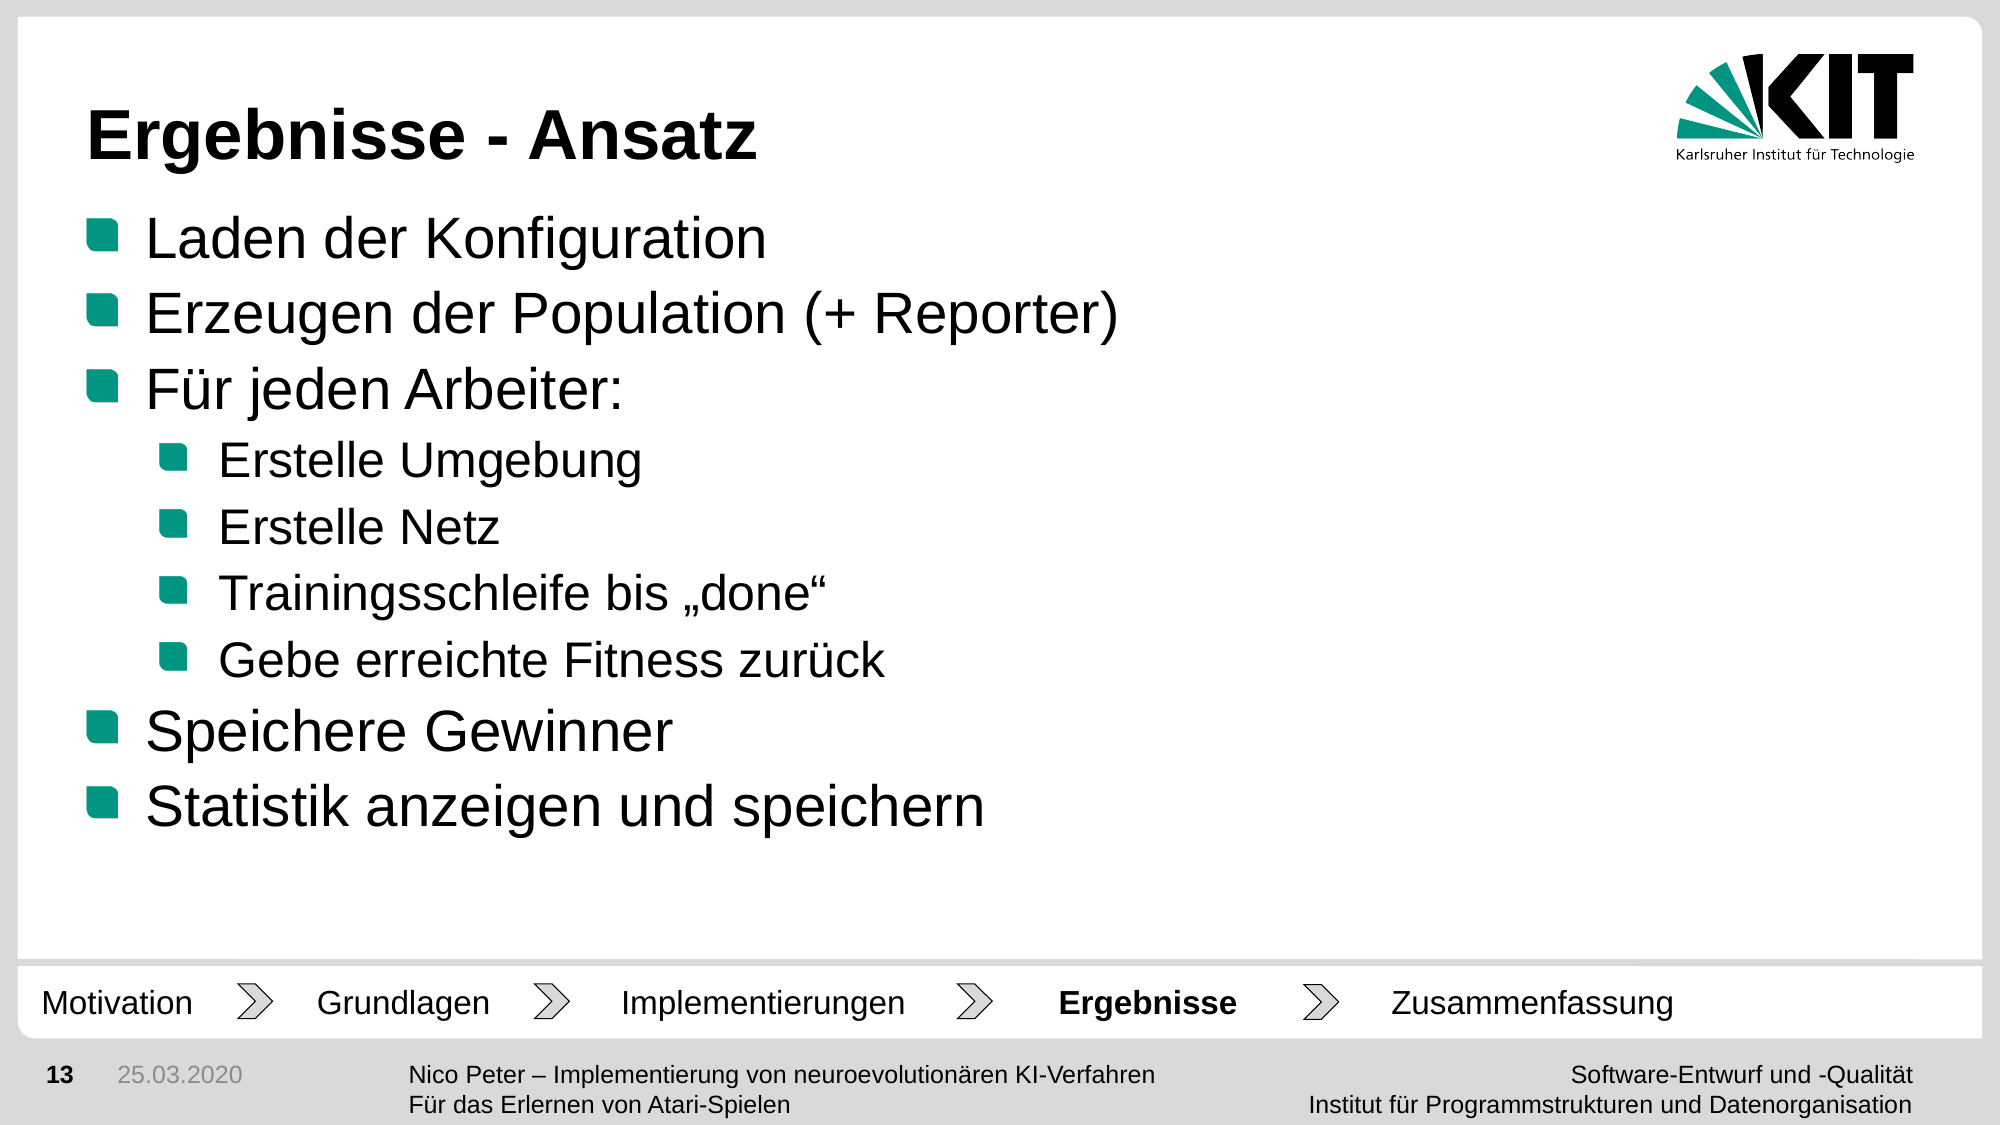

# Ergebnisse - Ansatz
Laden der Konfiguration
Erzeugen der Population (+ Reporter)
Für jeden Arbeiter:
Erstelle Umgebung
Erstelle Netz
Trainingsschleife bis „done“
Gebe erreichte Fitness zurück
Speichere Gewinner
Statistik anzeigen und speichern

Motivation
Grundlagen
Implementierungen
Ergebnisse
Zusammenfassung

13
25.03.2020